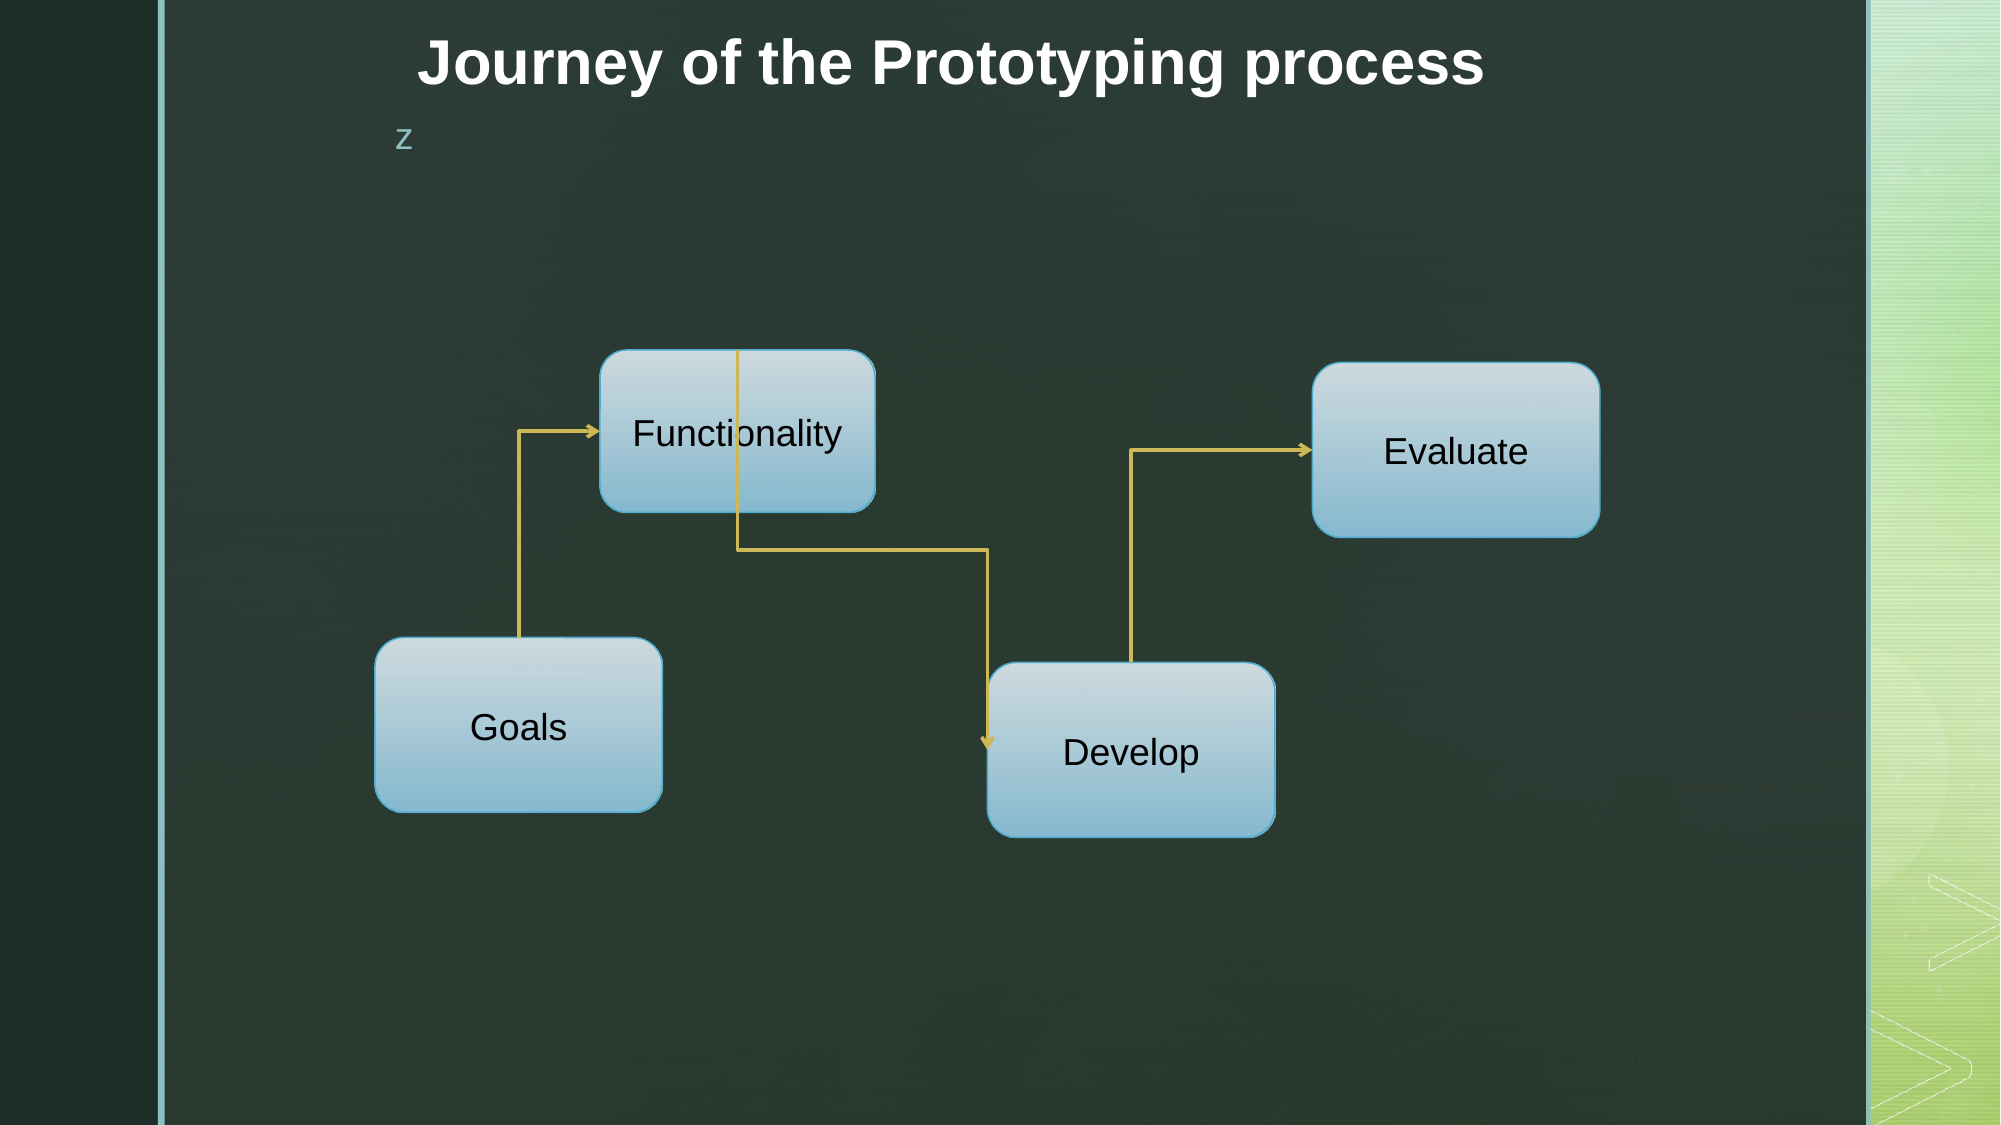

# Journey of the Prototyping process
Functionality
Evaluate
Goals
Develop